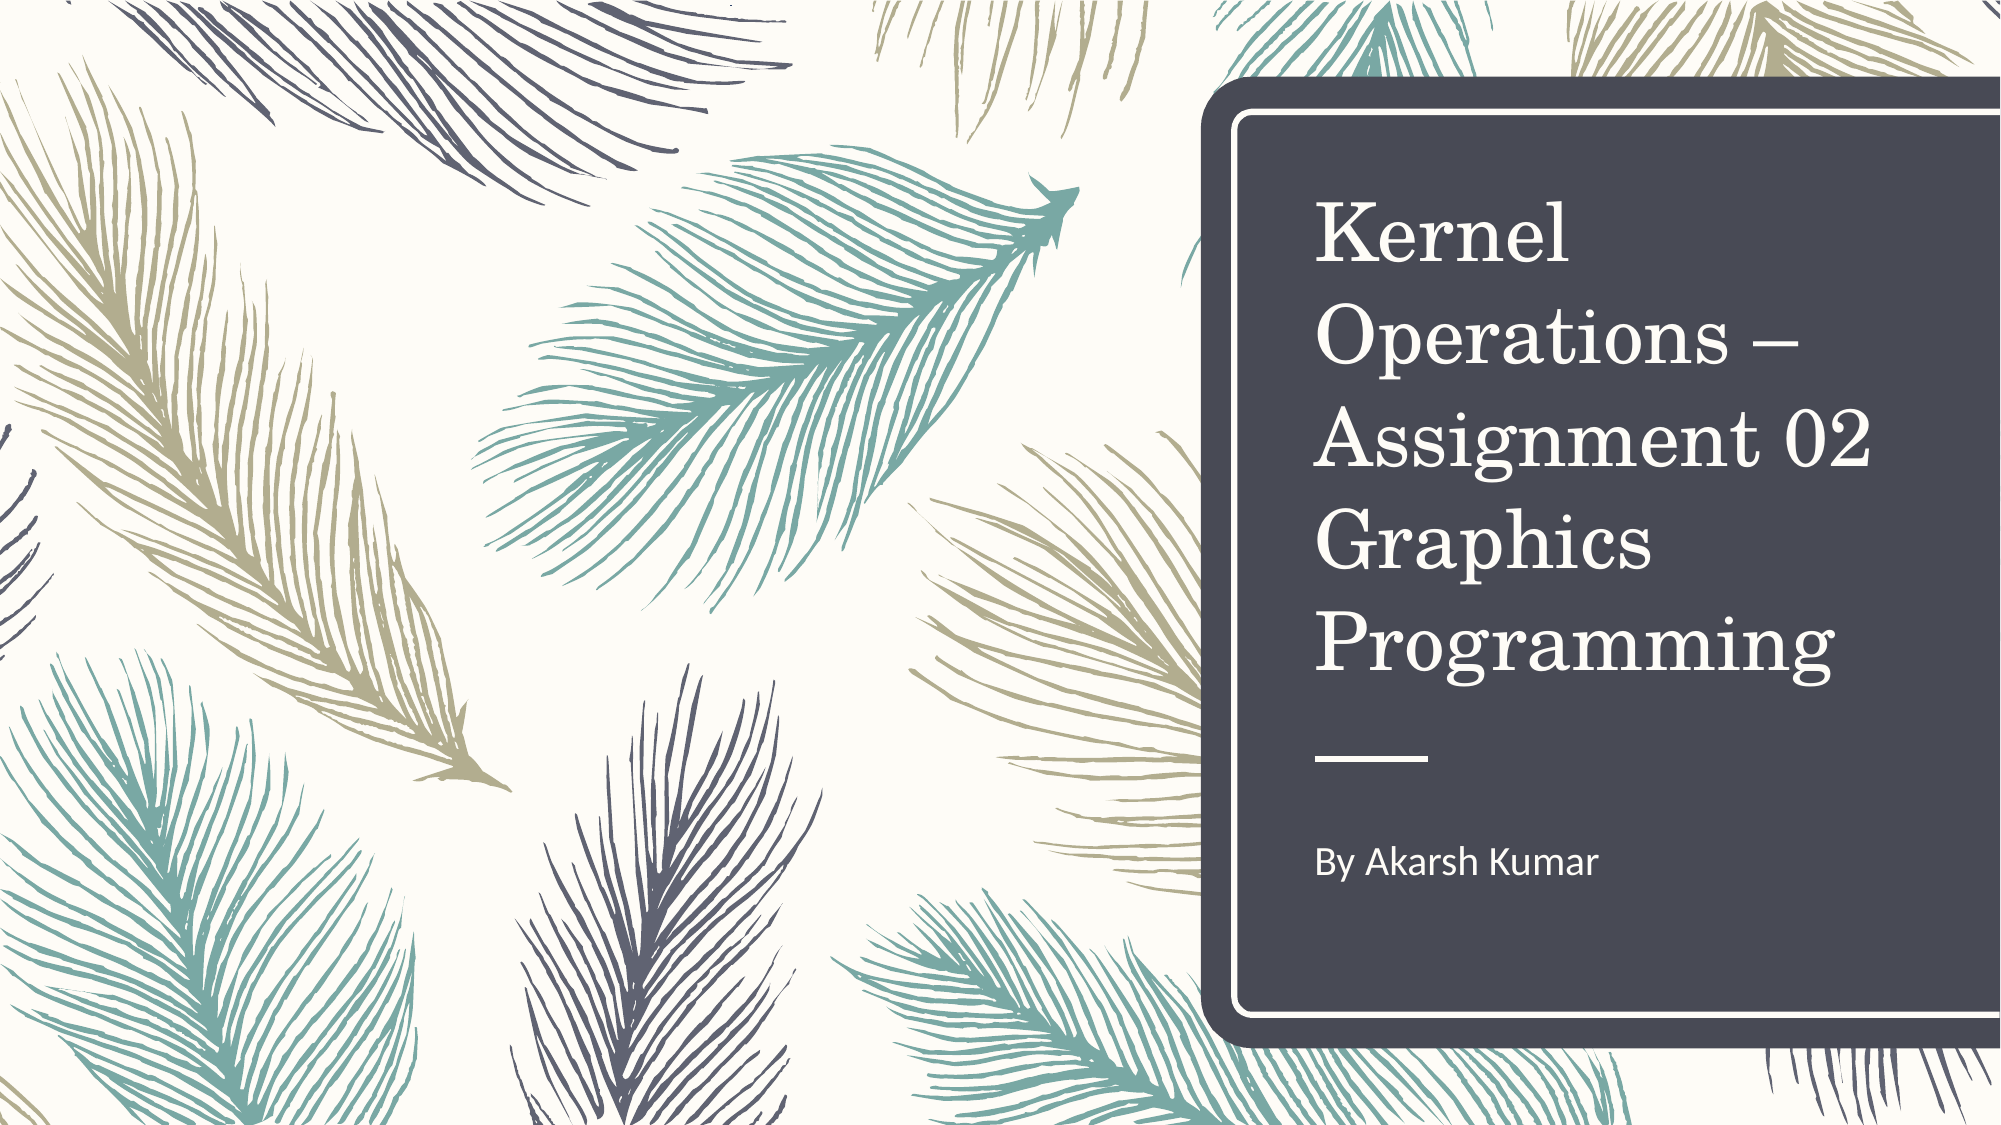

# Kernel Operations – Assignment 02 Graphics Programming
By Akarsh Kumar